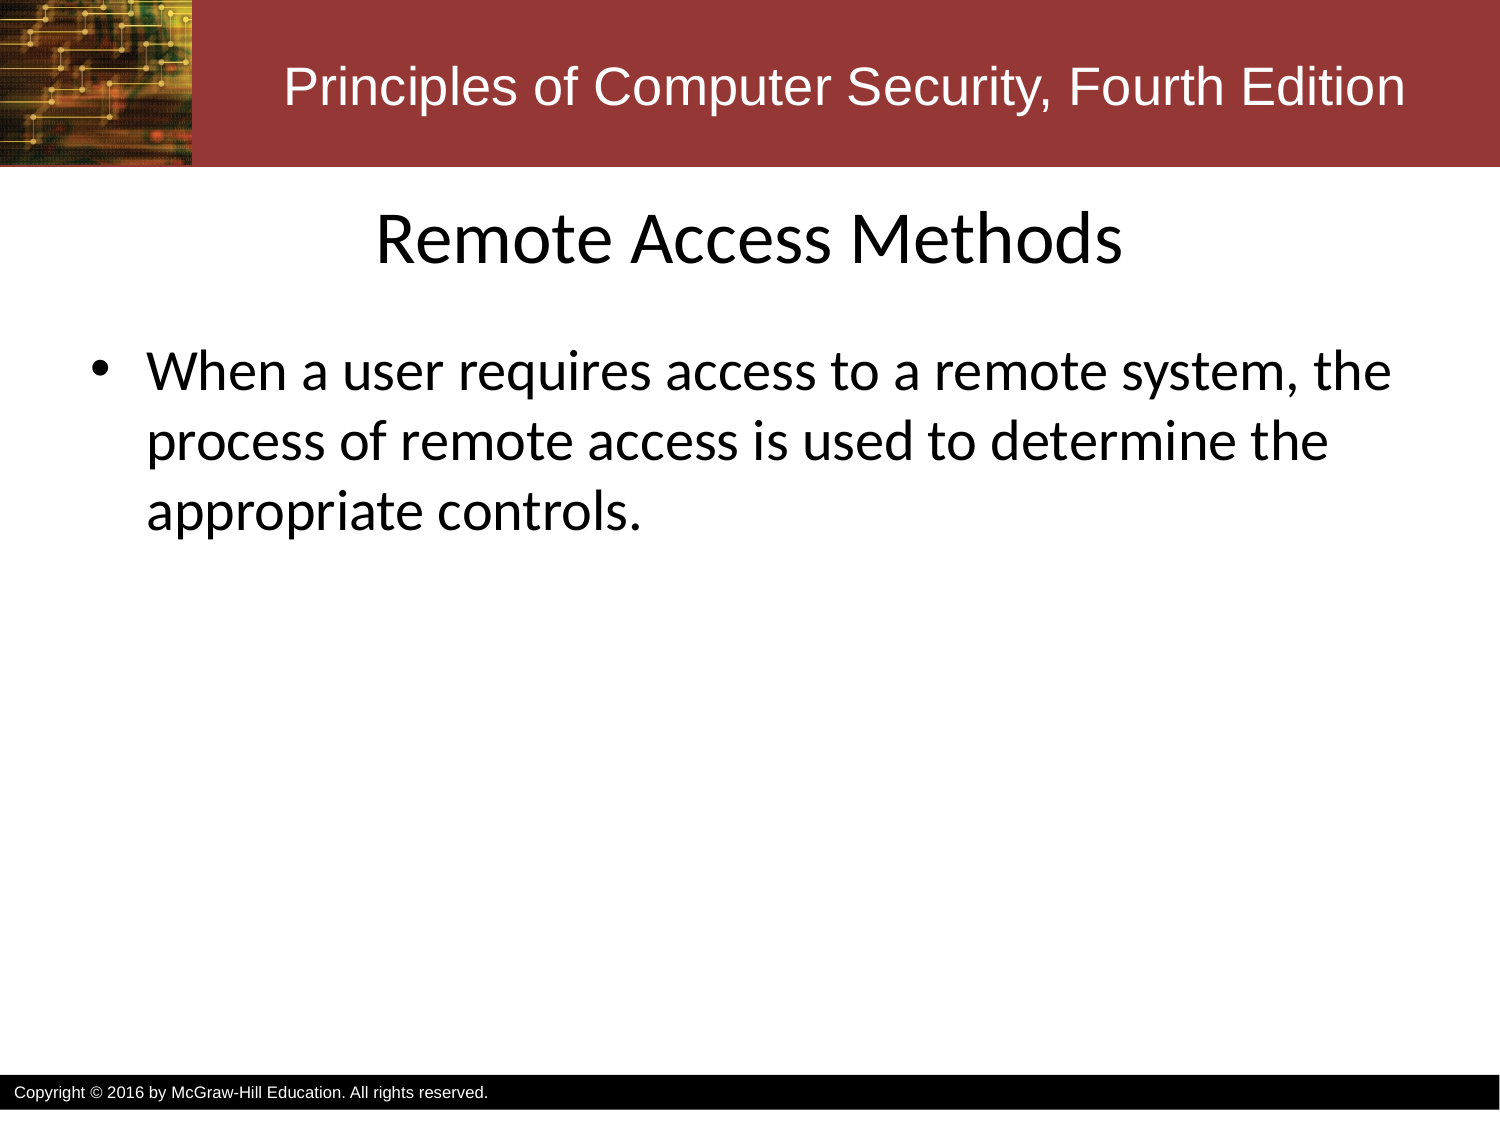

# Remote Access Methods
When a user requires access to a remote system, the process of remote access is used to determine the appropriate controls.